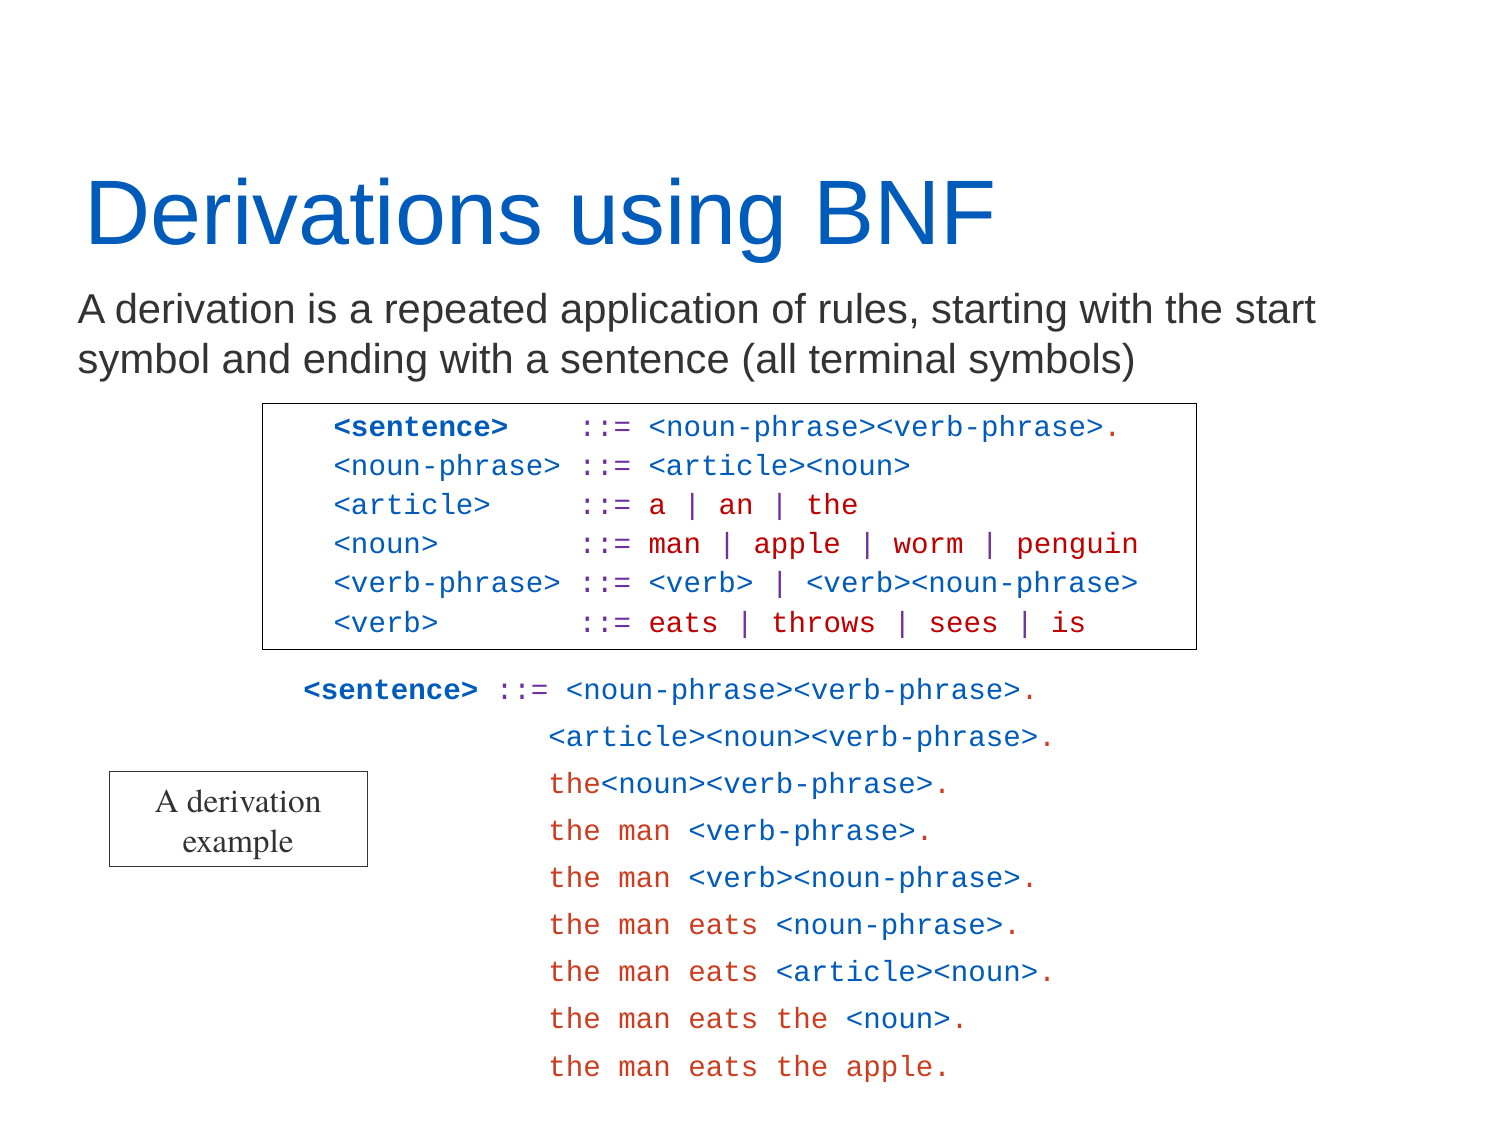

Derivations using BNF
A derivation is a repeated application of rules, starting with the start symbol and ending with a sentence (all terminal symbols)
<sentence>    ::= <noun-phrase><verb-phrase>.
<noun-phrase> ::= <article><noun>
<article>     ::= a | an | the
<noun>        ::= man | apple | worm | penguin
<verb-phrase> ::= <verb> | <verb><noun-phrase>
<verb>        ::= eats | throws | sees | is
<sentence> ::= <noun-phrase><verb-phrase>.
              <article><noun><verb-phrase>.
              the<noun><verb-phrase>.
              the man <verb-phrase>.
              the man <verb><noun-phrase>.
              the man eats <noun-phrase>.
              the man eats <article><noun>.
              the man eats the <noun>.
              the man eats the apple.
A derivation example